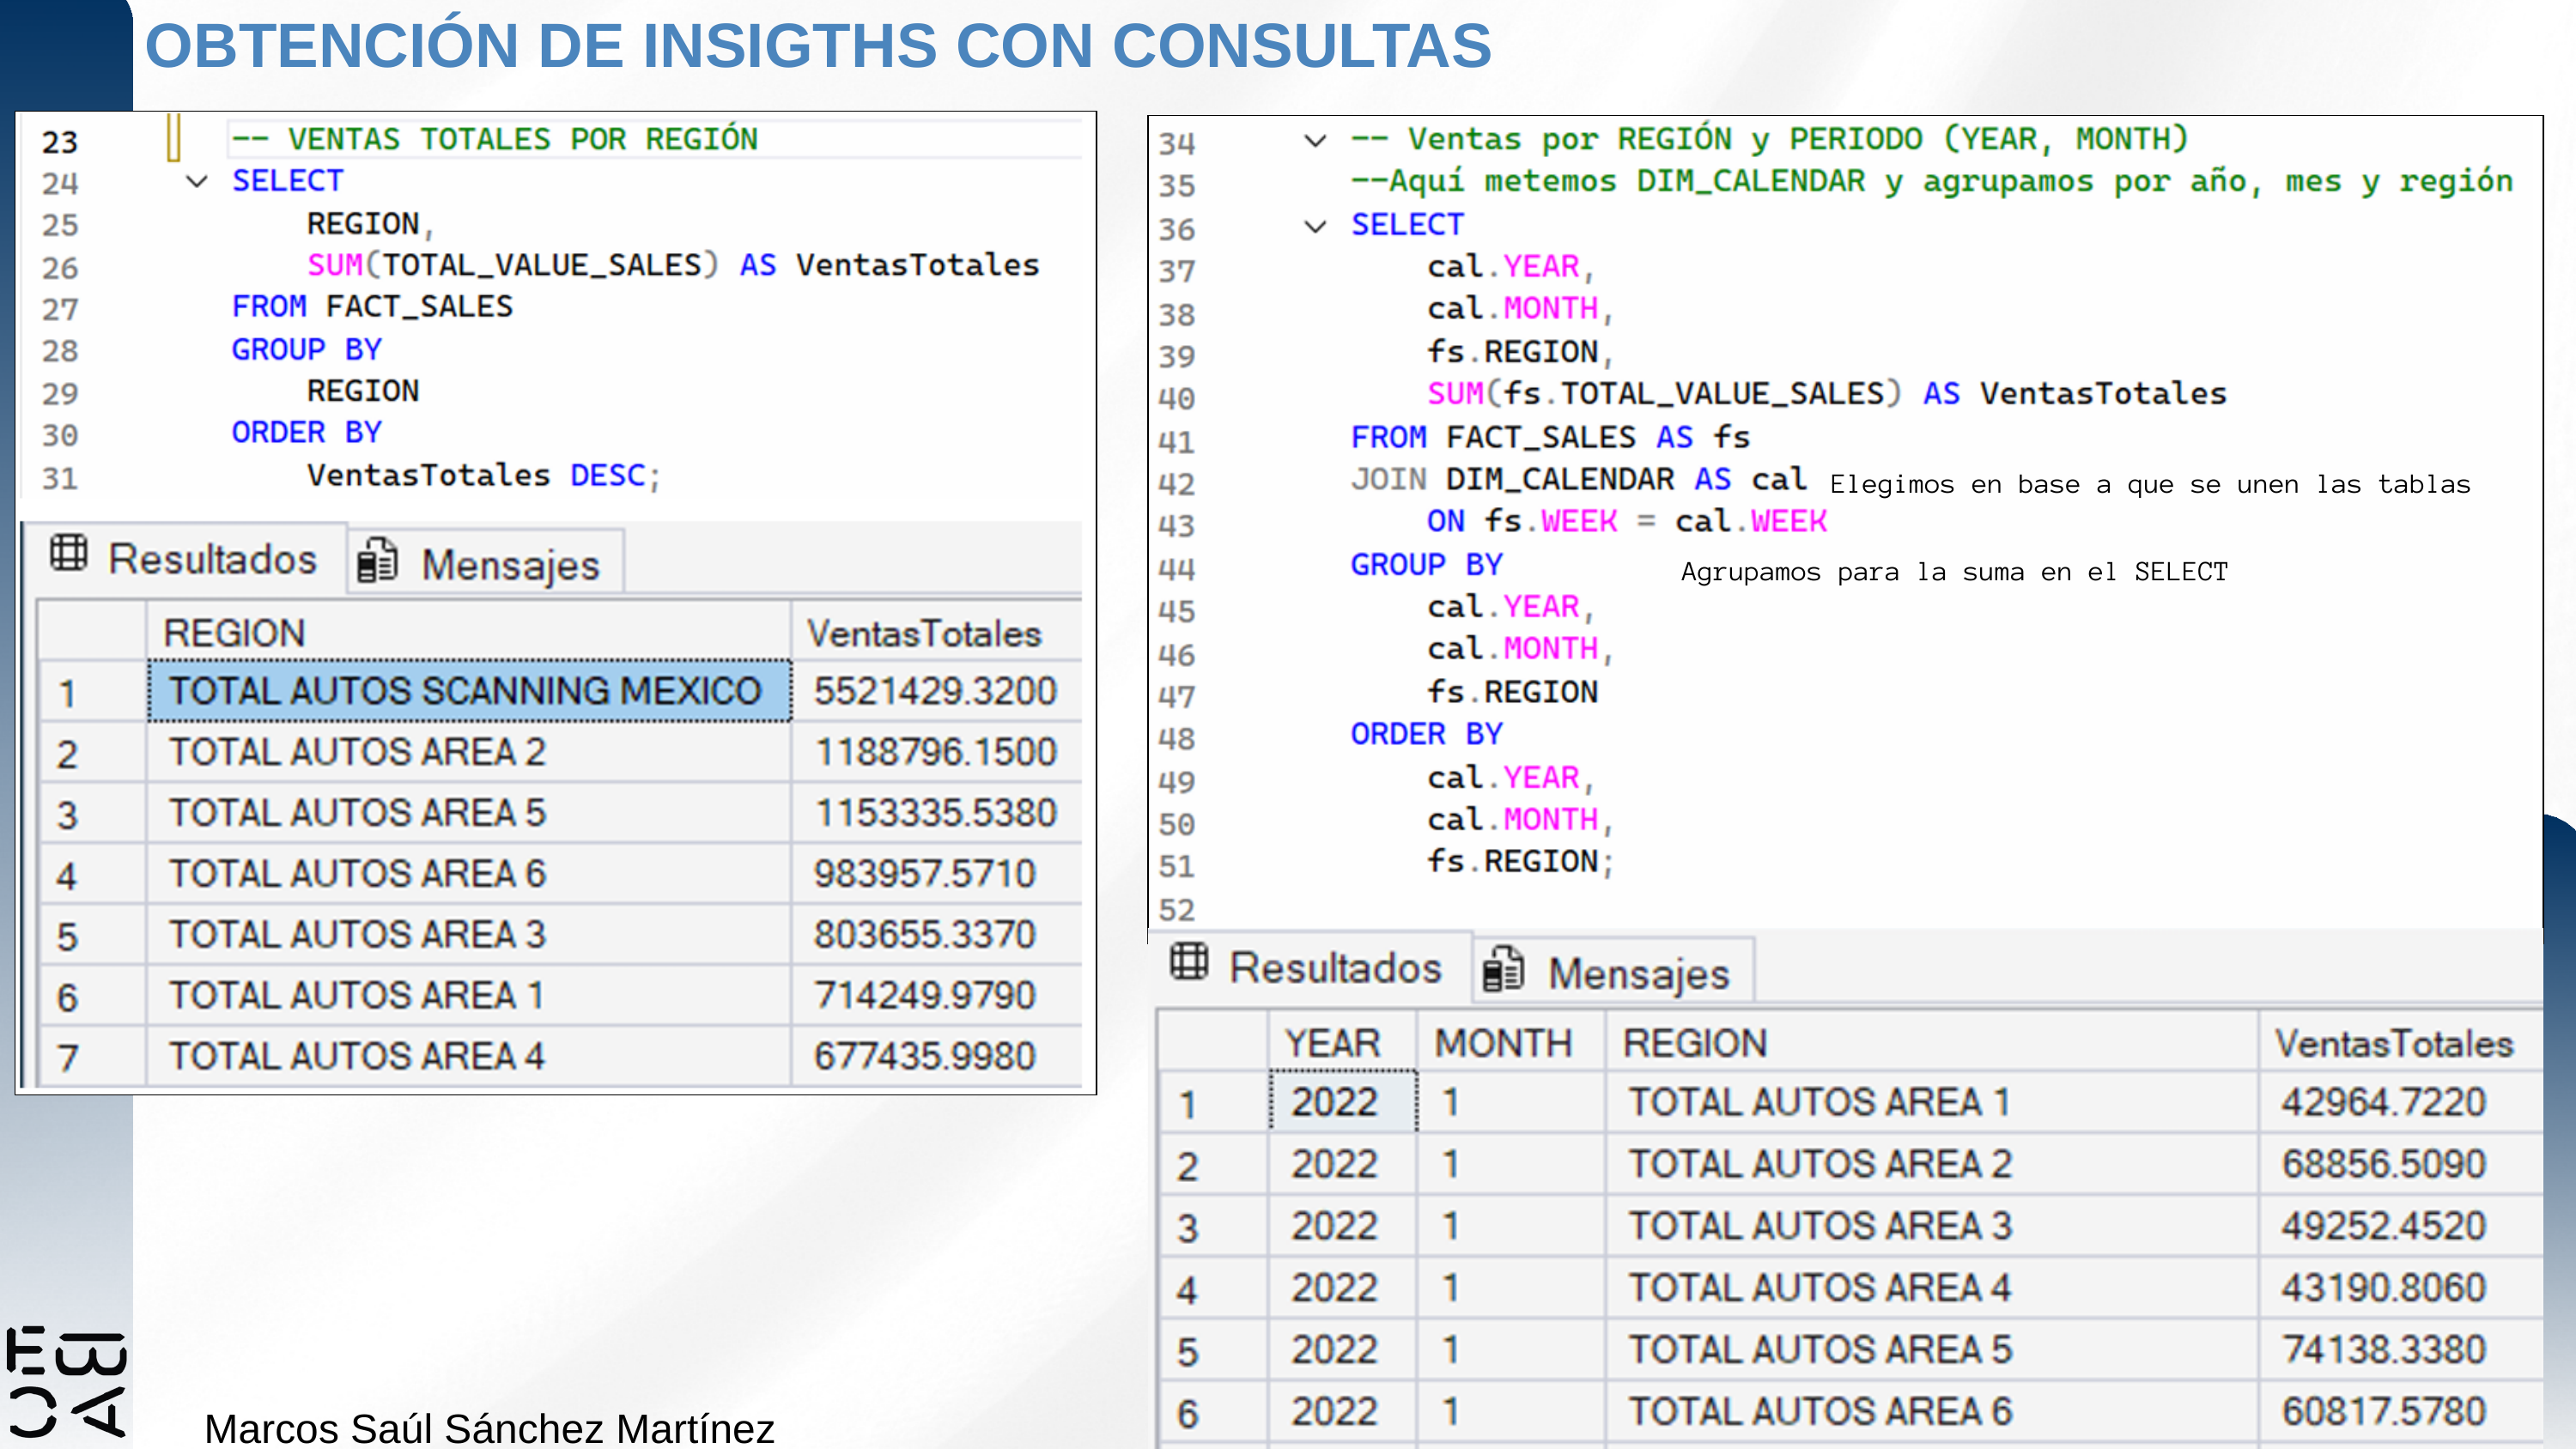

OBTENCIÓN DE INSIGTHS CON CONSULTAS

Elegimos en base a que se unen las tablas
Agrupamos para la suma en el SELECT

Marcos Saúl Sánchez Martínez